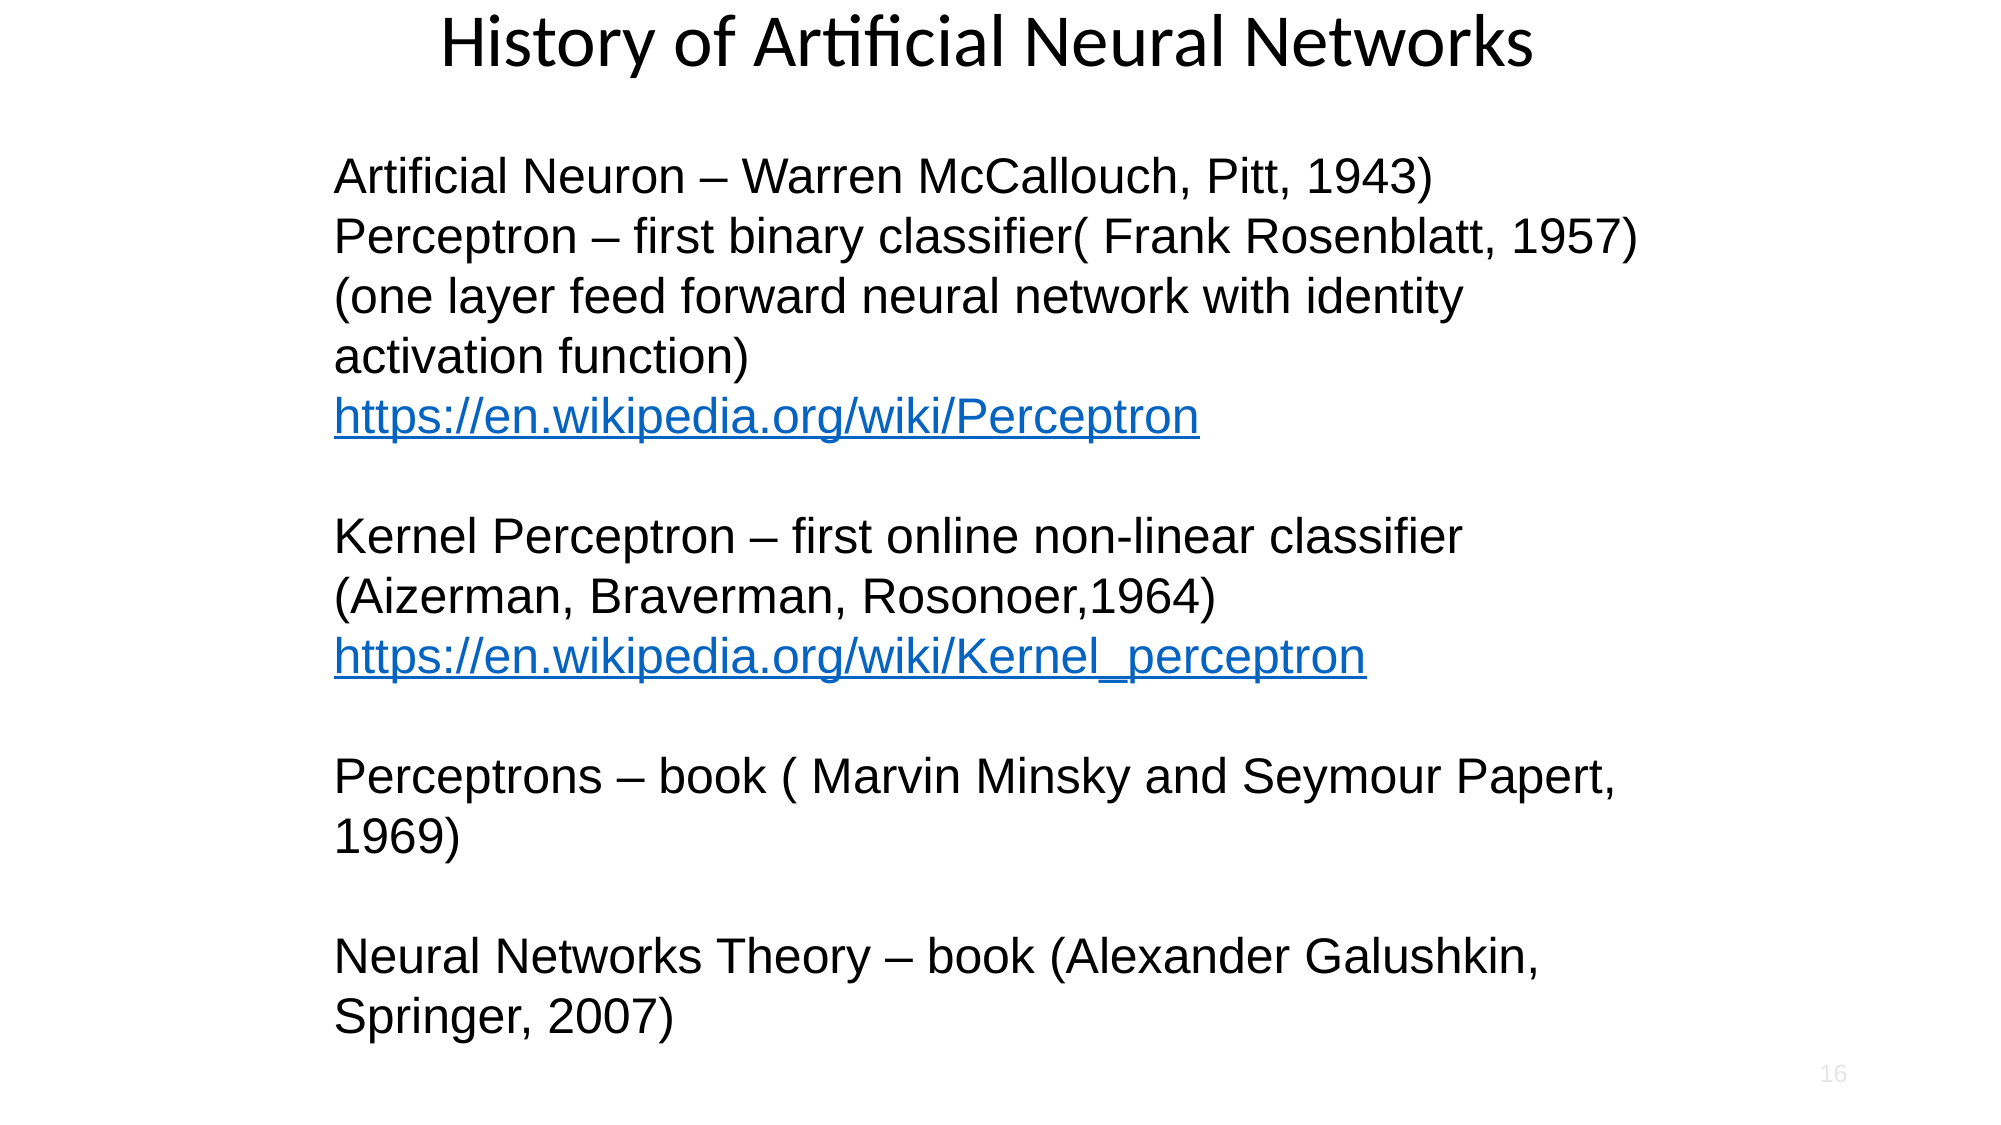

# History of Artificial Neural Networks
Artificial Neuron – Warren McCallouch, Pitt, 1943)
Perceptron – first binary classifier( Frank Rosenblatt, 1957)
(one layer feed forward neural network with identity activation function)
https://en.wikipedia.org/wiki/Perceptron

Kernel Perceptron – first online non-linear classifier (Aizerman, Braverman, Rosonoer,1964)
https://en.wikipedia.org/wiki/Kernel_perceptron

Perceptrons – book ( Marvin Minsky and Seymour Papert, 1969)

Neural Networks Theory – book (Alexander Galushkin, Springer, 2007)

16